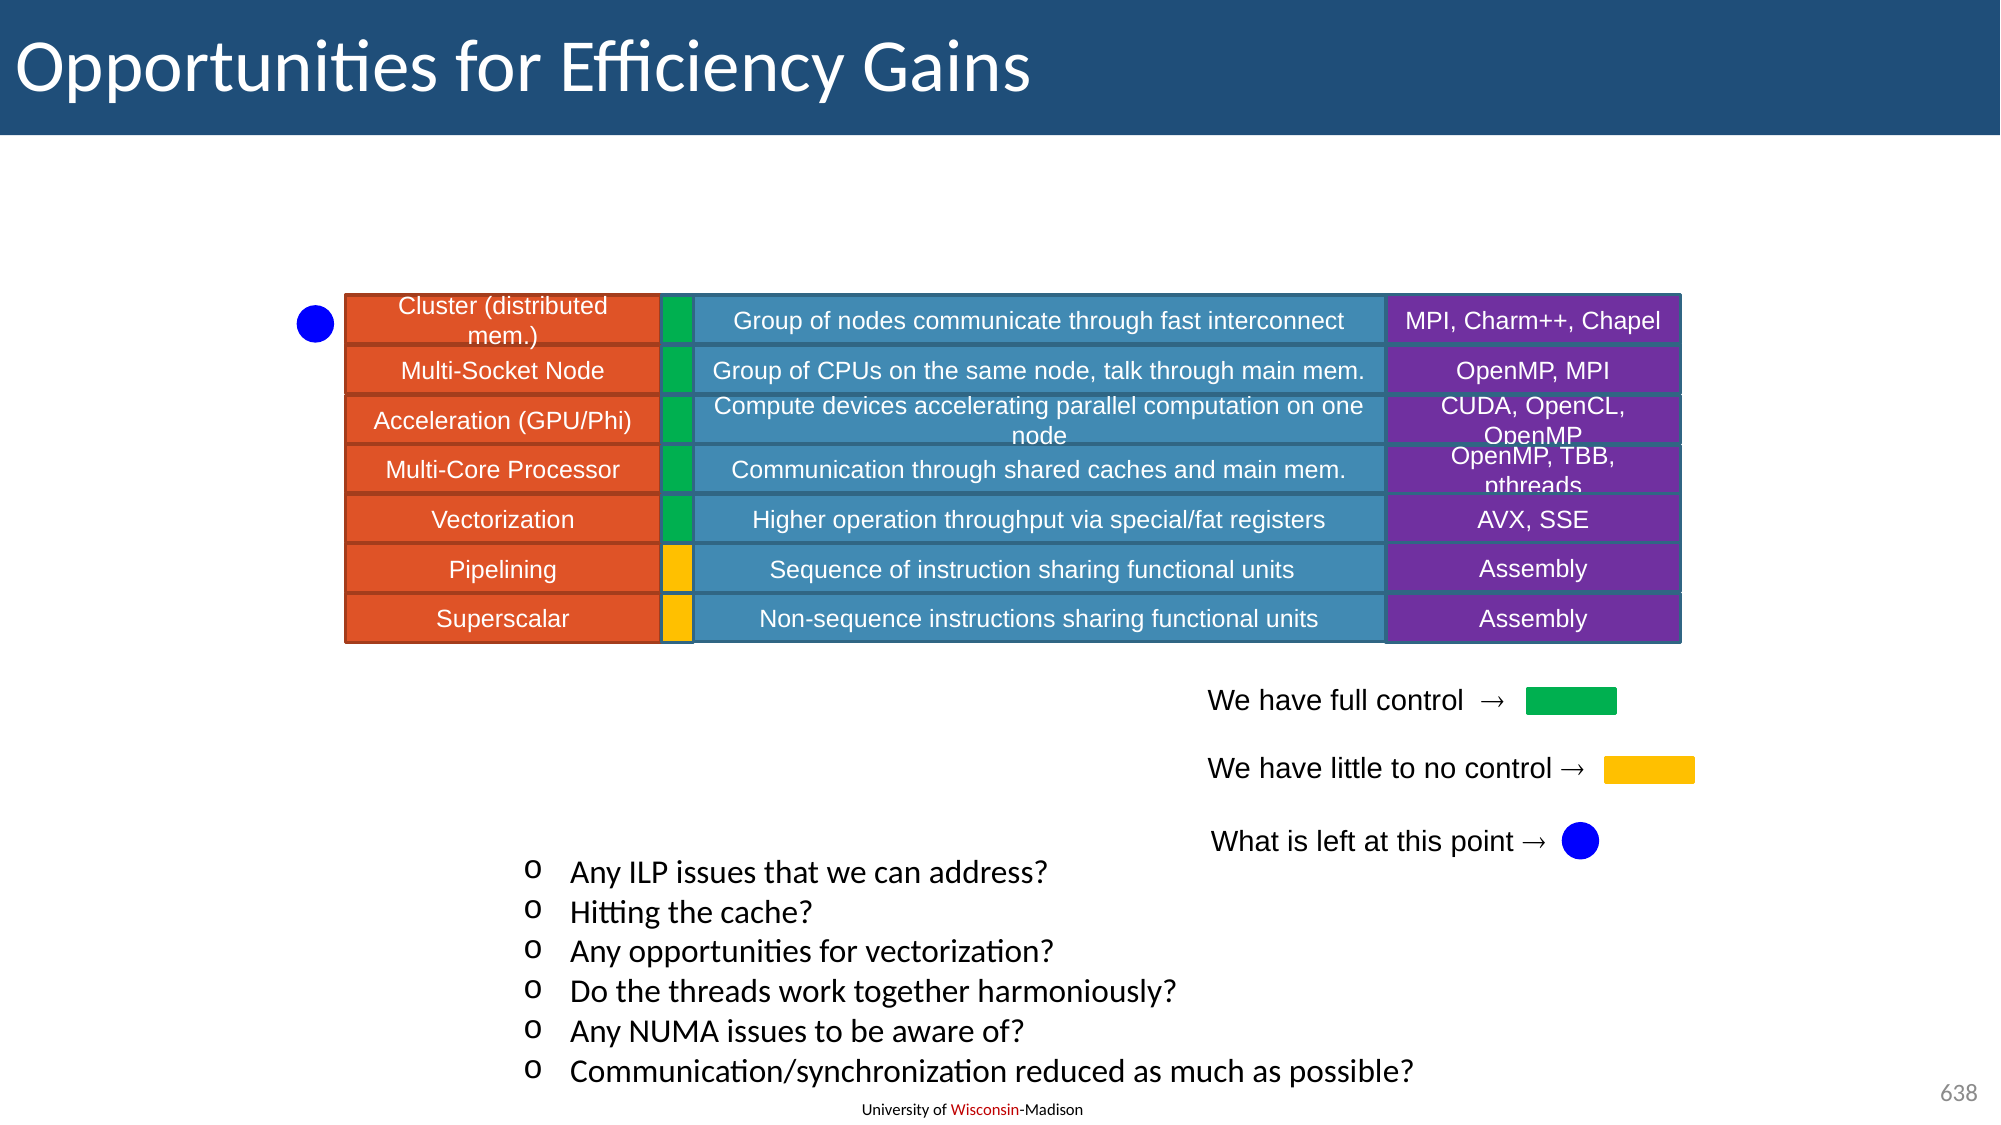

# Opportunities for Efficiency Gains
MPI, Charm++, Chapel
OpenMP, MPI
CUDA, OpenCL, OpenMP
OpenMP, TBB, pthreads
AVX, SSE
Assembly
Assembly
Cluster (distributed mem.)

Group of nodes communicate through fast interconnect
Multi-Socket Node

Group of CPUs on the same node, talk through main mem.
Acceleration (GPU/Phi)

Compute devices accelerating parallel computation on one node
Multi-Core Processor

Communication through shared caches and main mem.
Vectorization

Higher operation throughput via special/fat registers
Pipelining

Sequence of instruction sharing functional units
Non-sequence instructions sharing functional units
Superscalar

We have full control  →

We have little to no control →

What is left at this point →

Any ILP issues that we can address?
Hitting the cache?
Any opportunities for vectorization?
Do the threads work together harmoniously?
Any NUMA issues to be aware of?
Communication/synchronization reduced as much as possible?
638